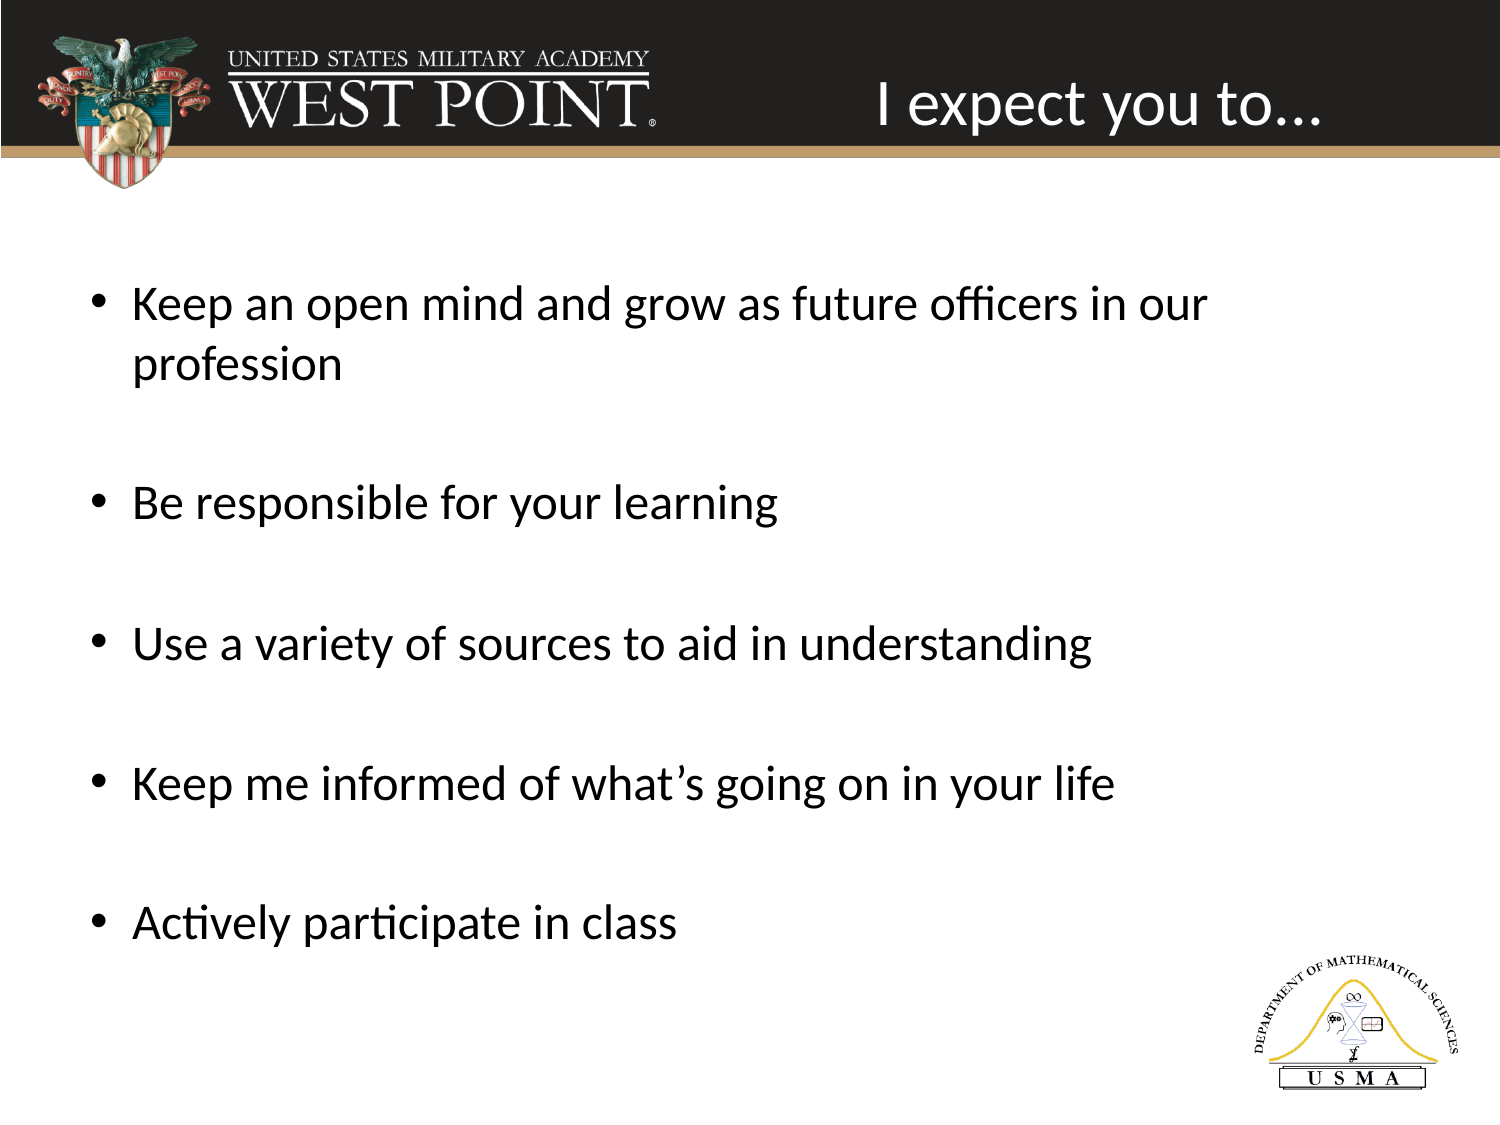

# I expect you to...
Keep an open mind and grow as future officers in our profession

Be responsible for your learning

Use a variety of sources to aid in understanding

Keep me informed of what’s going on in your life

Actively participate in class